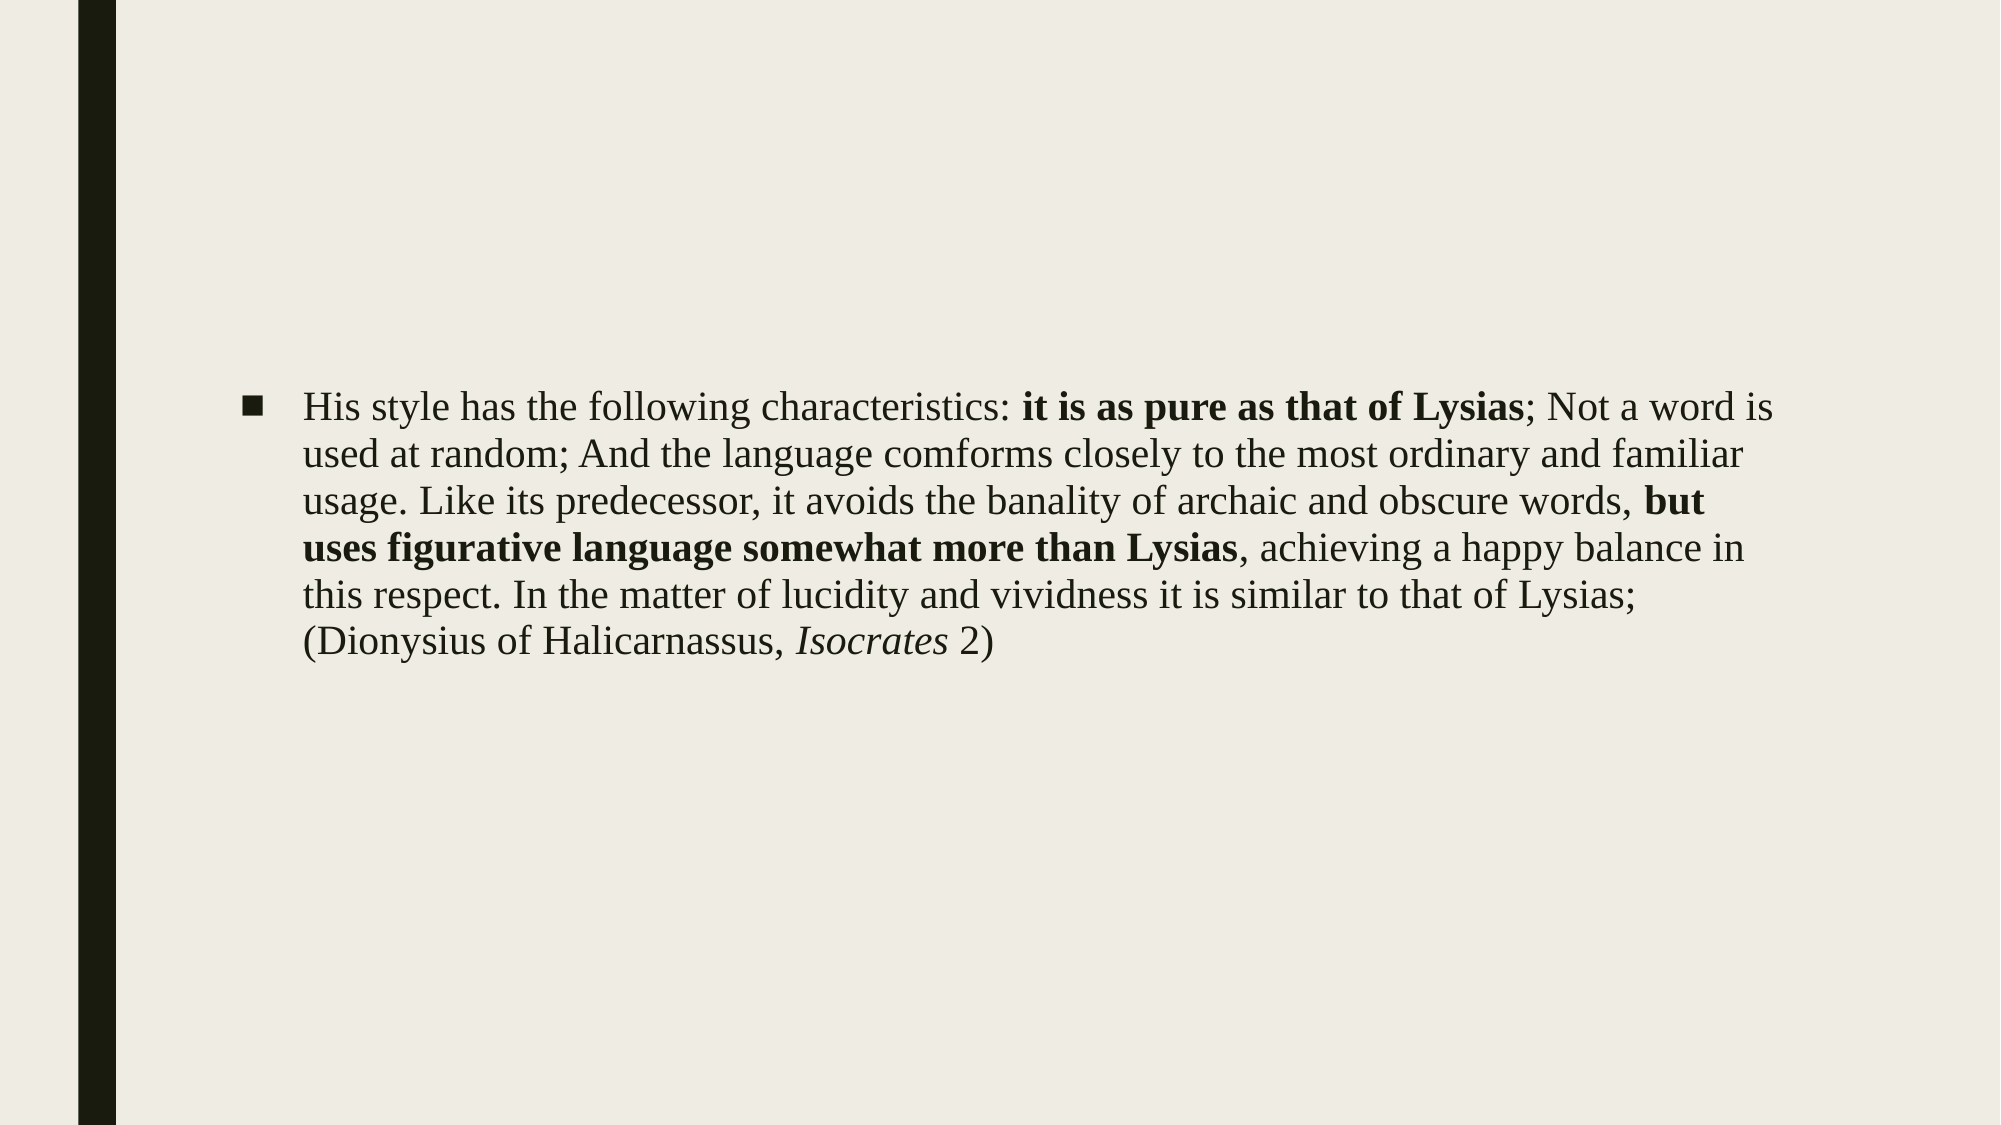

#
His style has the following characteristics: it is as pure as that of Lysias; Not a word is used at random; And the language comforms closely to the most ordinary and familiar usage. Like its predecessor, it avoids the banality of archaic and obscure words, but uses figurative language somewhat more than Lysias, achieving a happy balance in this respect. In the matter of lucidity and vividness it is similar to that of Lysias; (Dionysius of Halicarnassus, Isocrates 2)